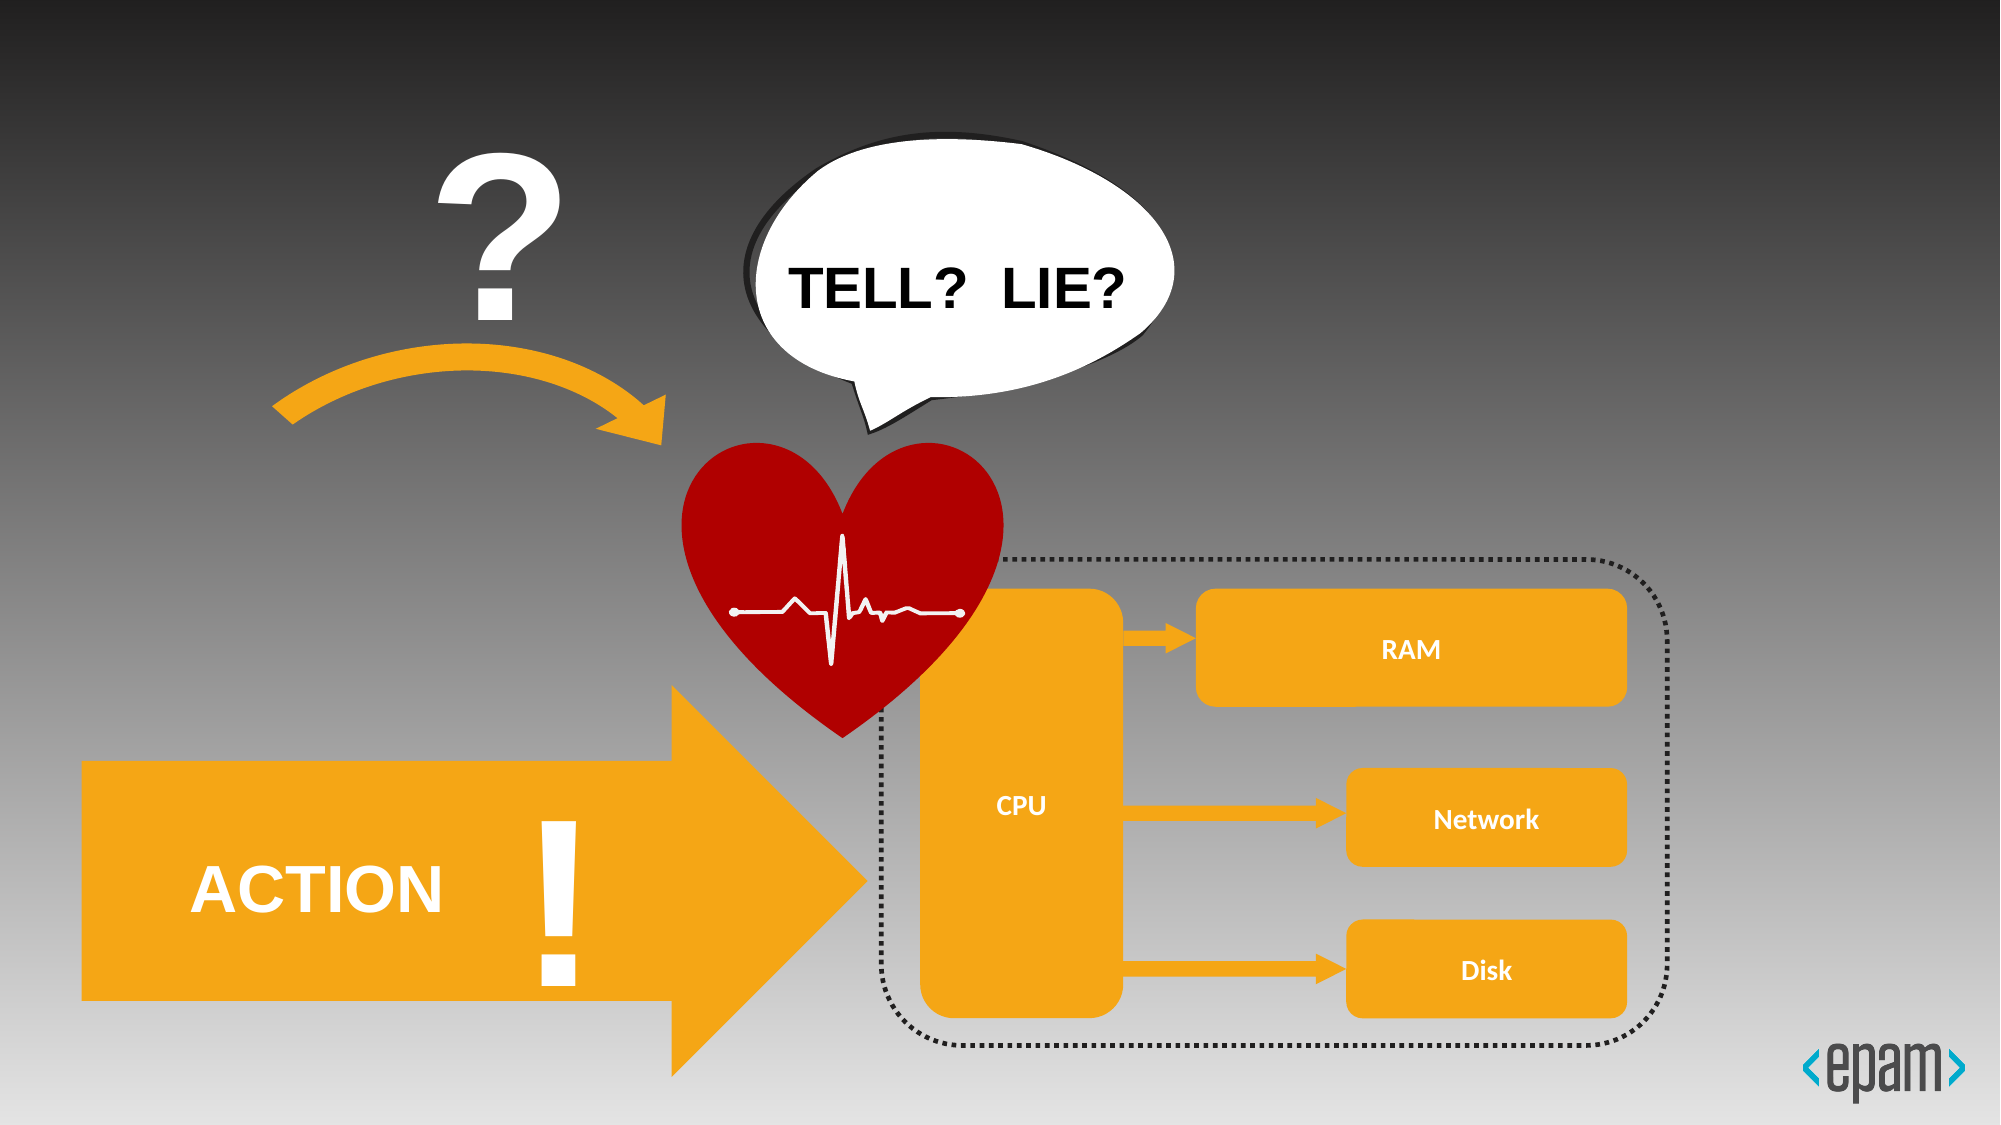

?
TELL?  LIE?

CPU
RAM

Network

Disk

!
ACTION